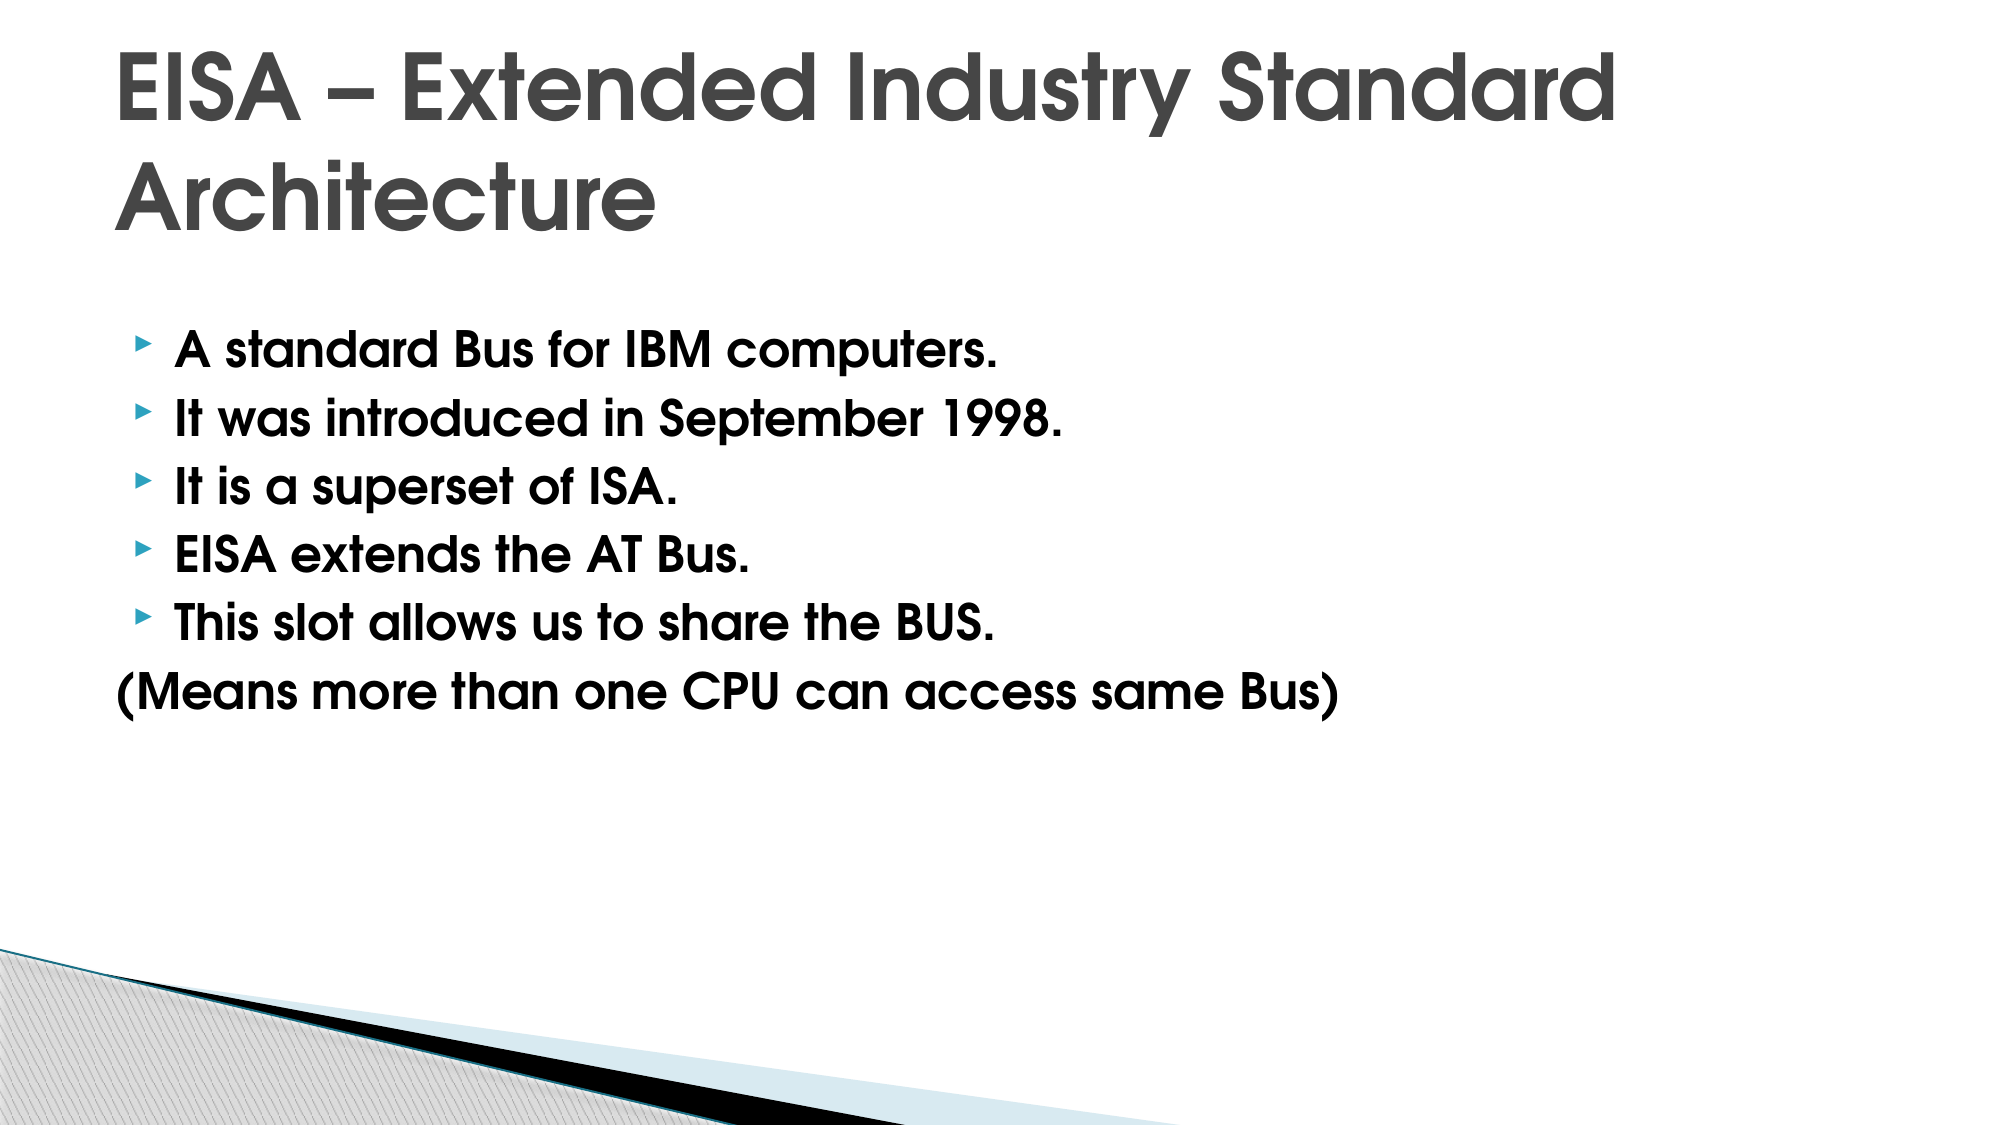

# EISA – Extended Industry Standard Architecture
A standard Bus for IBM computers.
It was introduced in September 1998.
It is a superset of ISA.
EISA extends the AT Bus.
This slot allows us to share the BUS.
(Means more than one CPU can access same Bus)